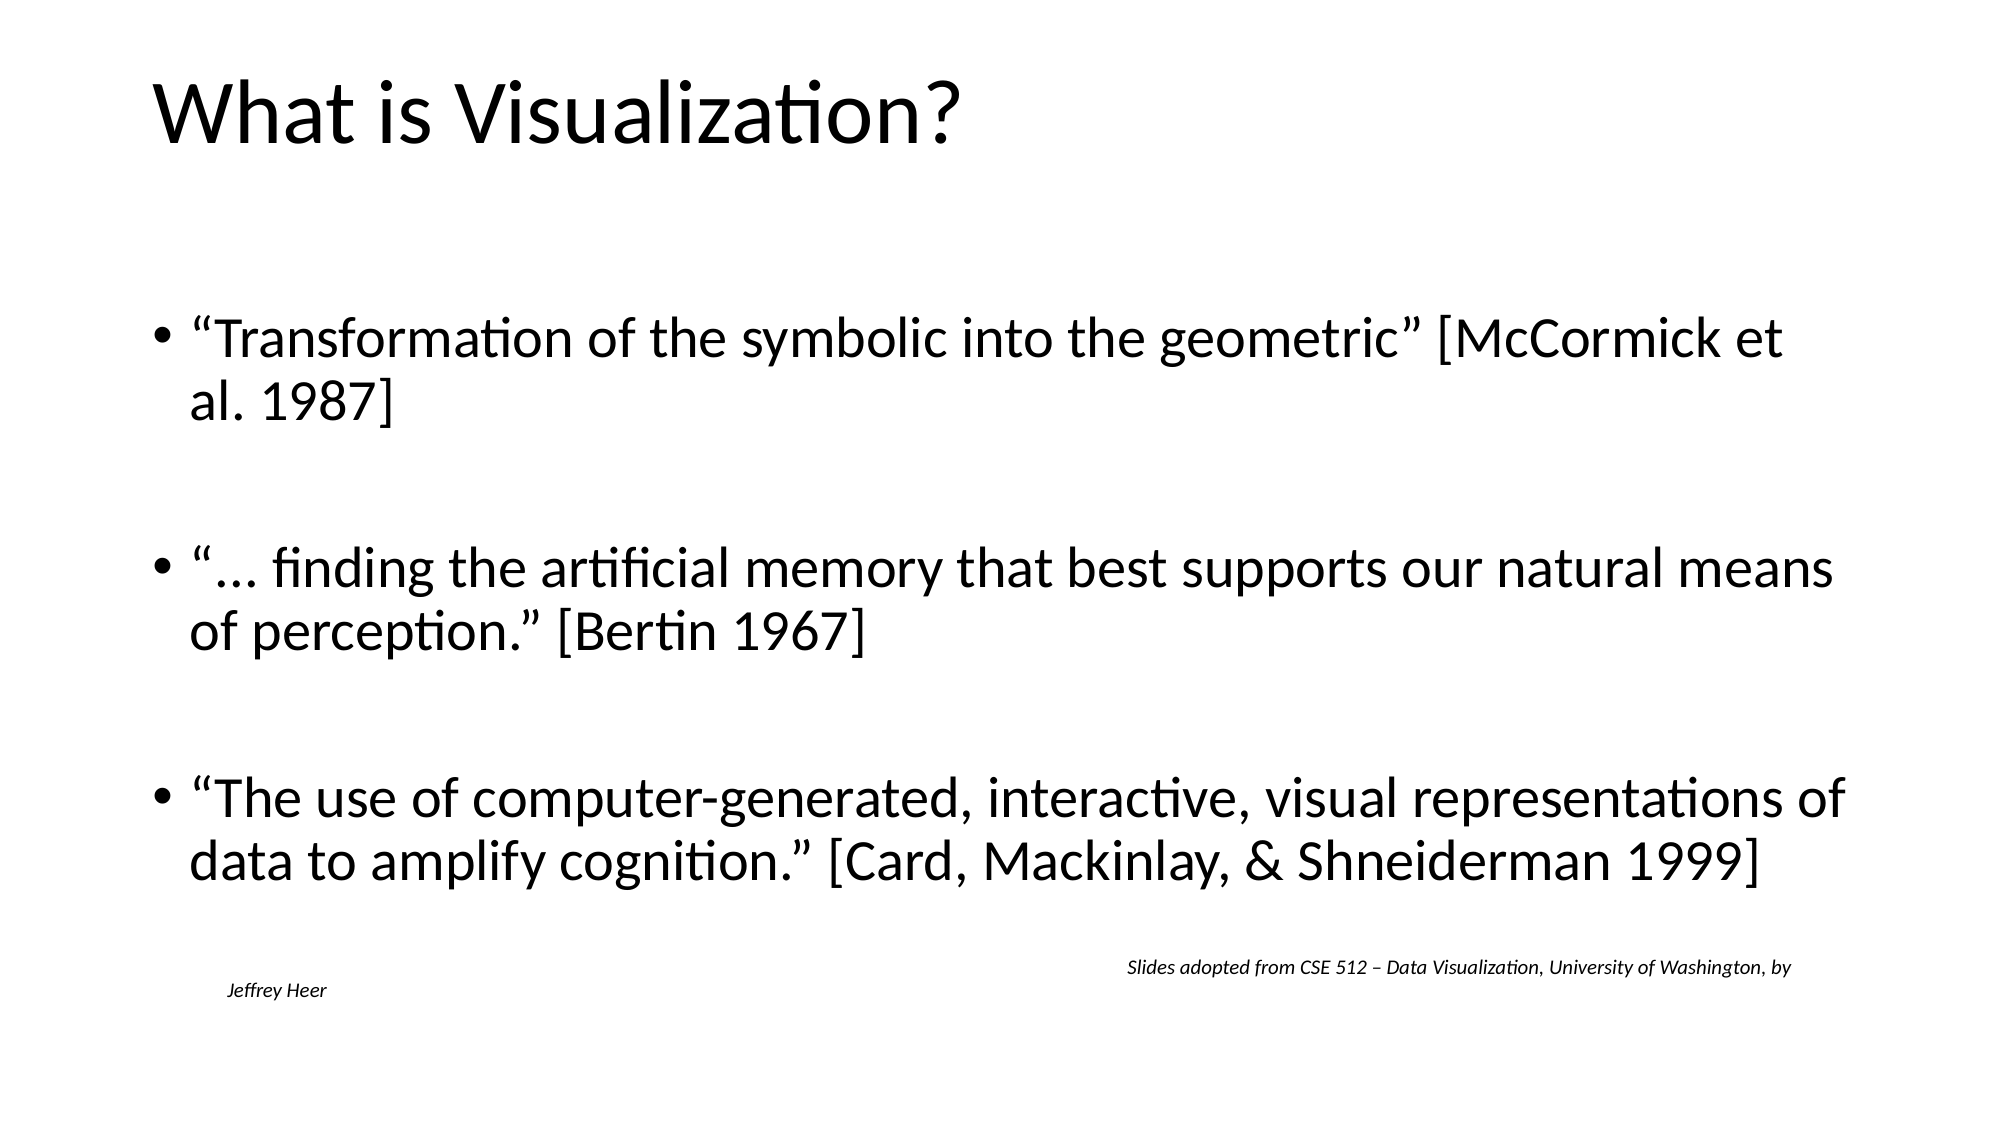

# What is Visualization?

“Transformation of the symbolic into the geometric” [McCormick et al. 1987]

“... finding the artificial memory that best supports our natural means of perception.” [Bertin 1967]

“The use of computer-generated, interactive, visual representations of data to amplify cognition.” [Card, Mackinlay, & Shneiderman 1999]

							Slides adopted from CSE 512 – Data Visualization, University of Washington, by Jeffrey Heer